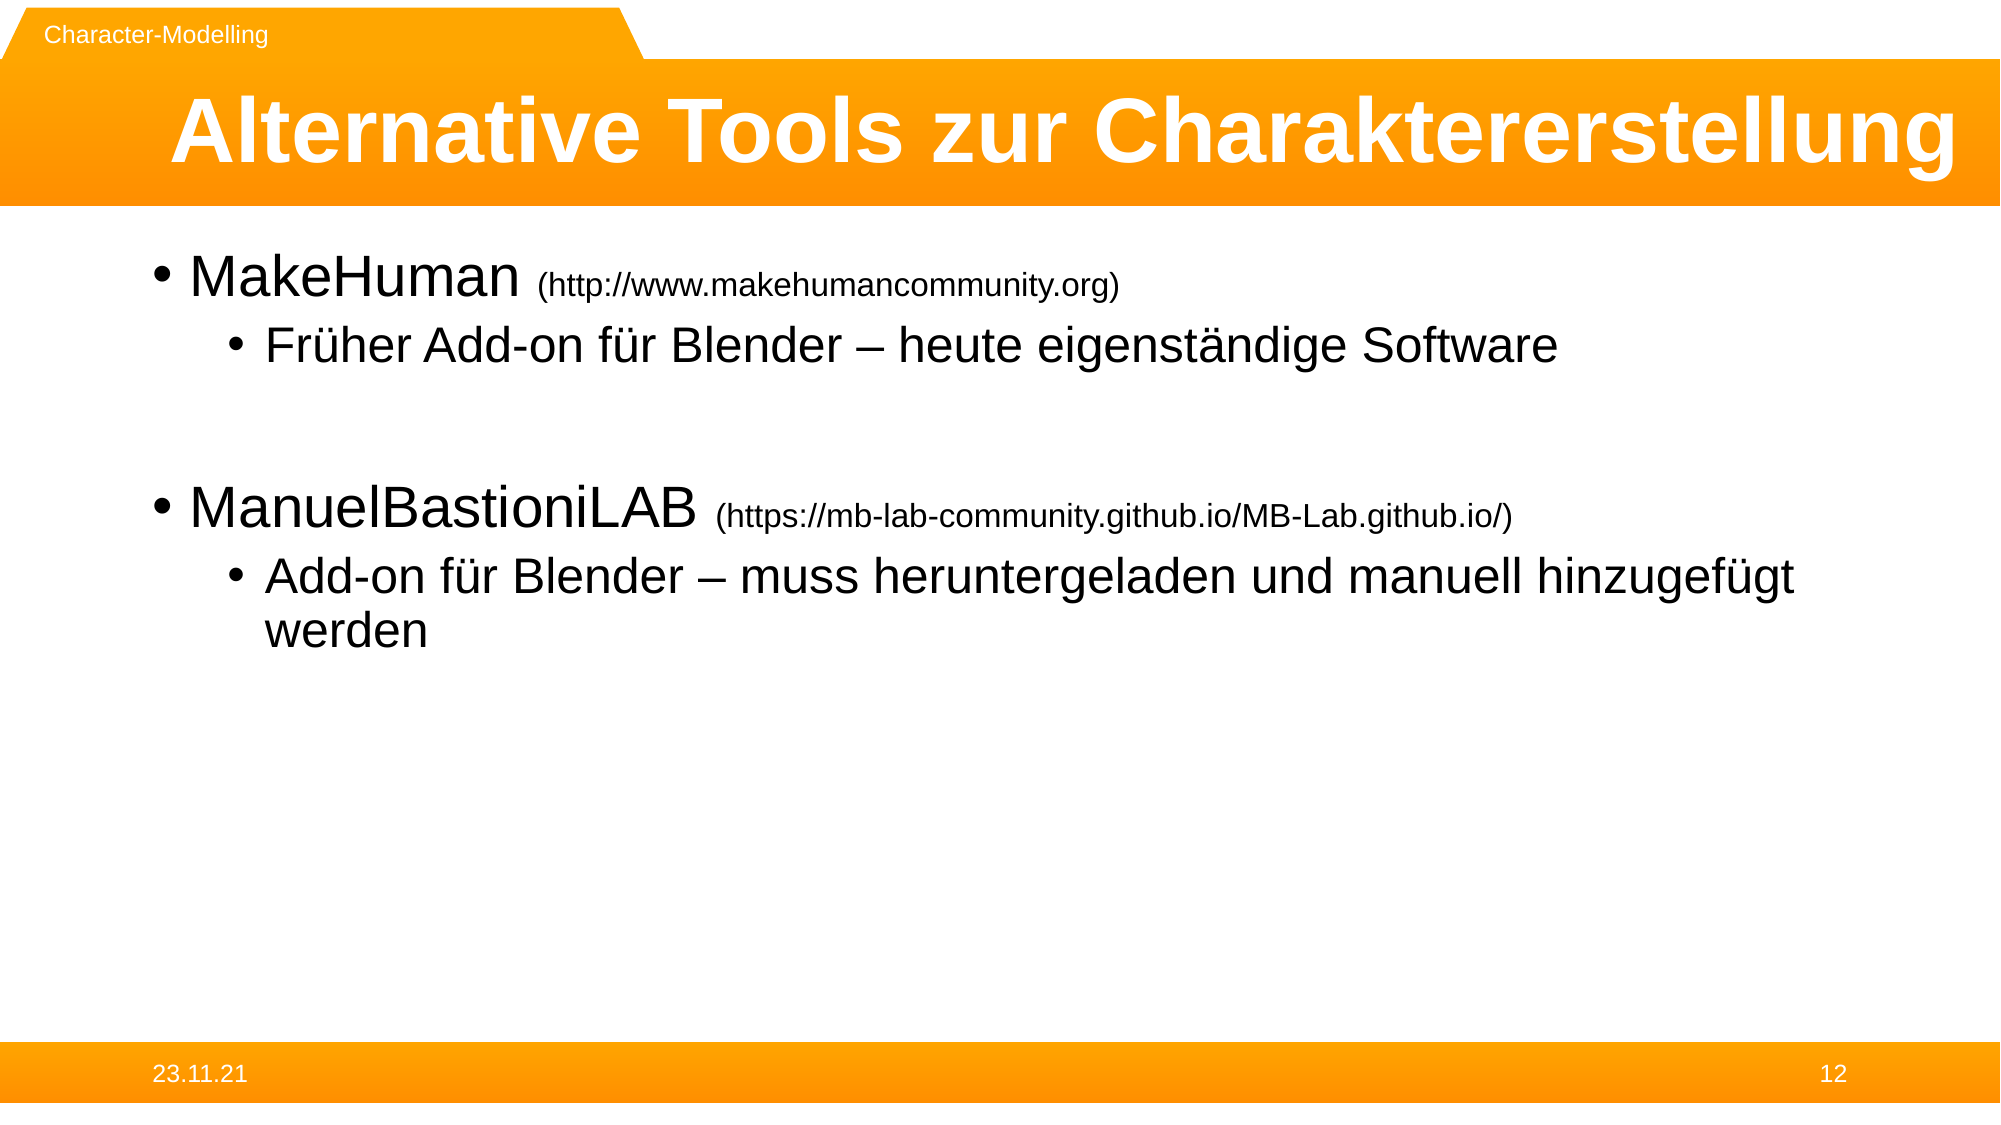

Character-Modelling
# Alternative Tools zur Charaktererstellung
MakeHuman (http://www.makehumancommunity.org)
Früher Add-on für Blender – heute eigenständige Software

ManuelBastioniLAB (https://mb-lab-community.github.io/MB-Lab.github.io/)
Add-on für Blender – muss heruntergeladen und manuell hinzugefügt werden
23.11.21

12